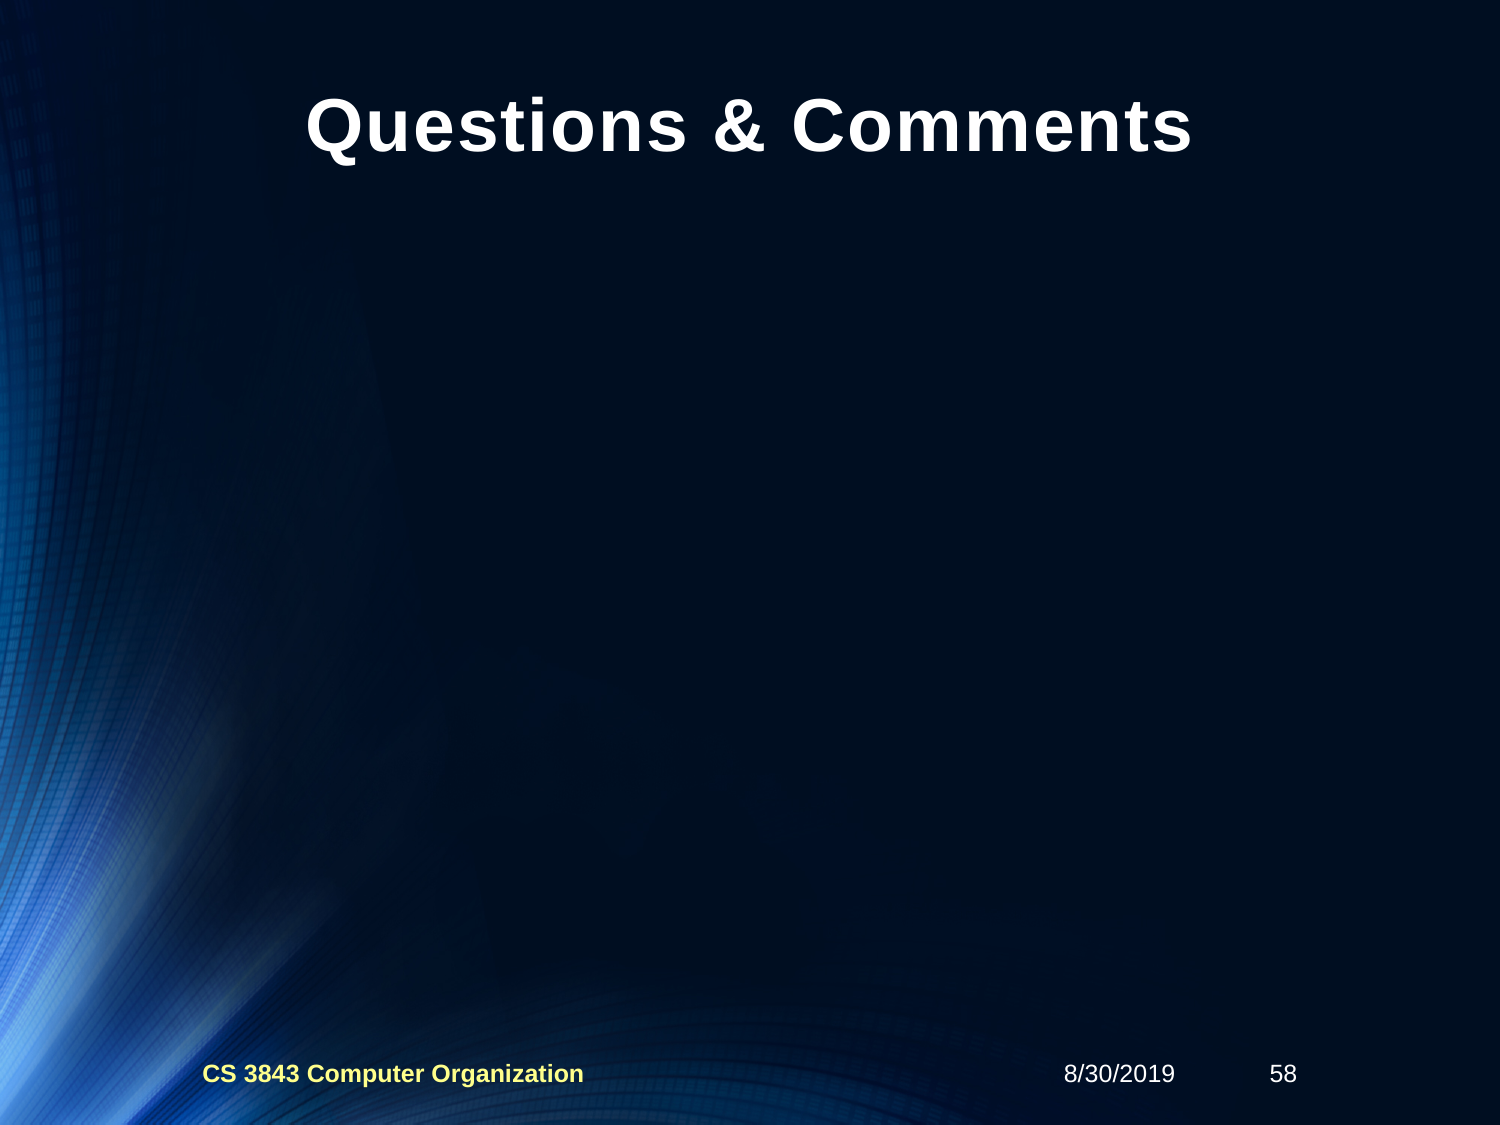

# Questions & Comments
CS 3843 Computer Organization
8/30/2019
58